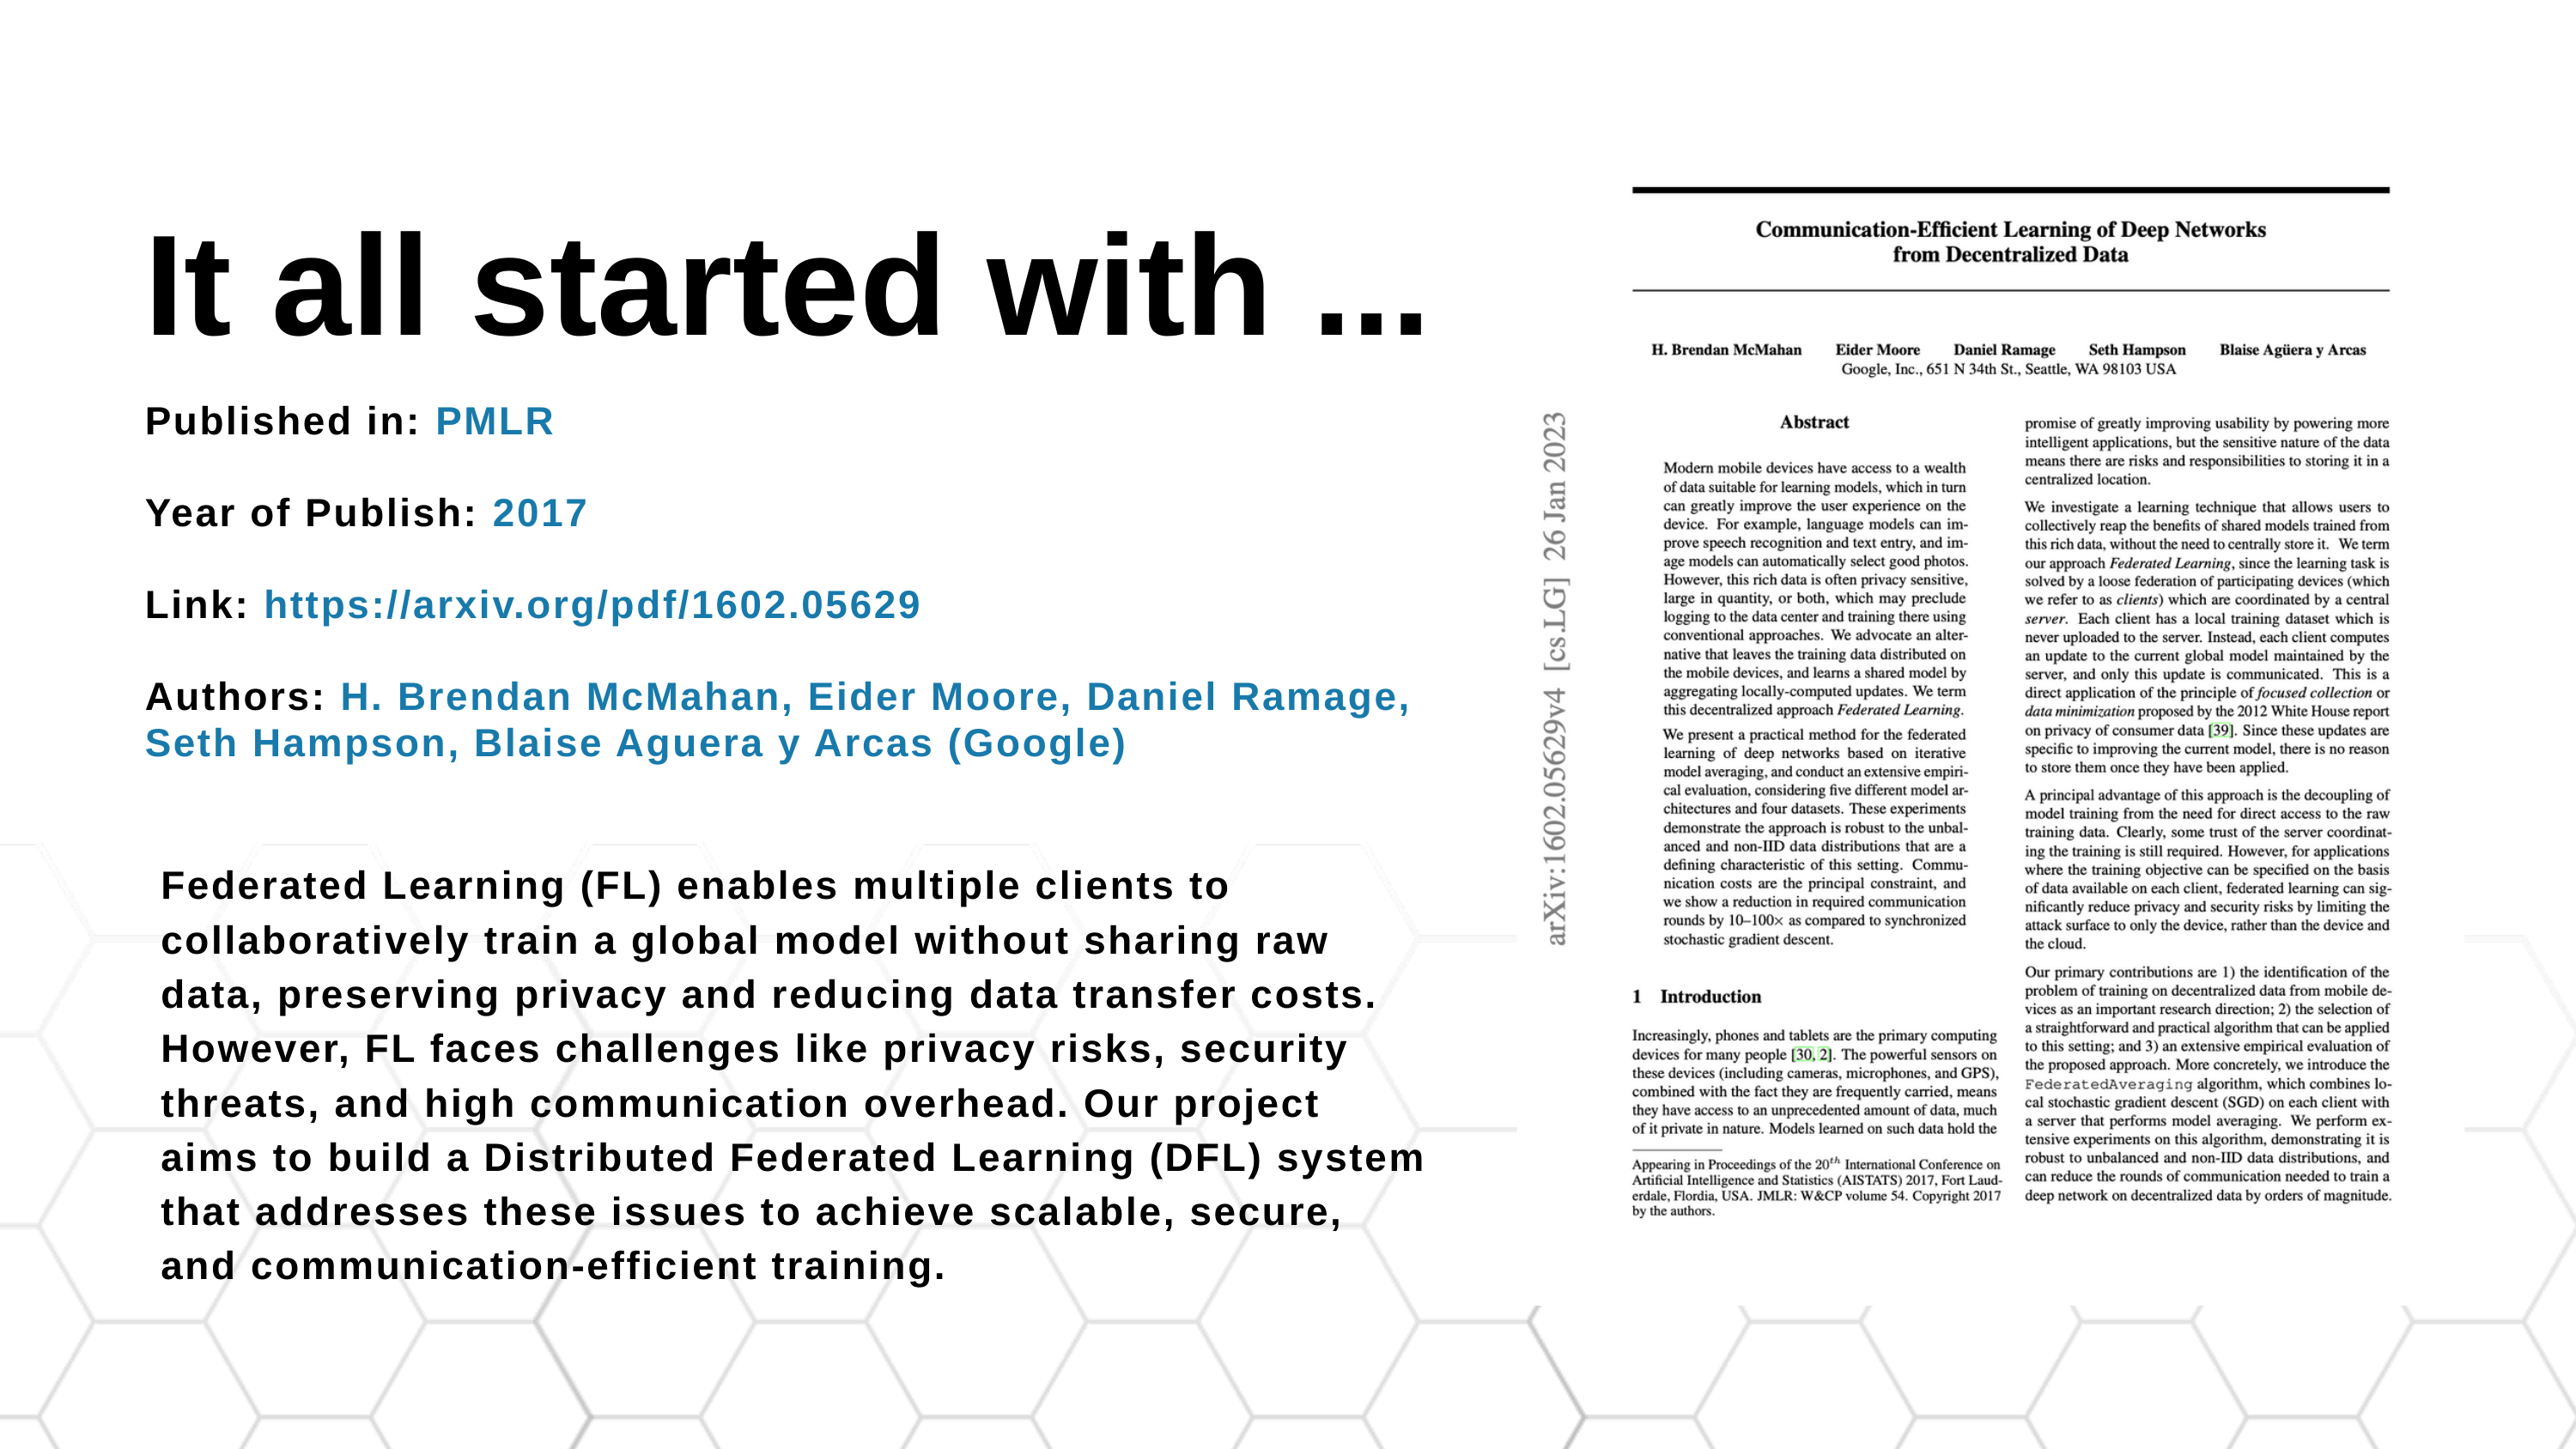

It all started with ...
Published in: PMLR

Year of Publish: 2017

Link: https://arxiv.org/pdf/1602.05629

Authors: H. Brendan McMahan, Eider Moore, Daniel Ramage, Seth Hampson, Blaise Aguera y Arcas (Google)

Federated Learning (FL) enables multiple clients to collaboratively train a global model without sharing raw data, preserving privacy and reducing data transfer costs. However, FL faces challenges like privacy risks, security threats, and high communication overhead. Our project aims to build a Distributed Federated Learning (DFL) system that addresses these issues to achieve scalable, secure, and communication-efficient training.

Compute Q and W vectors as in FRAME